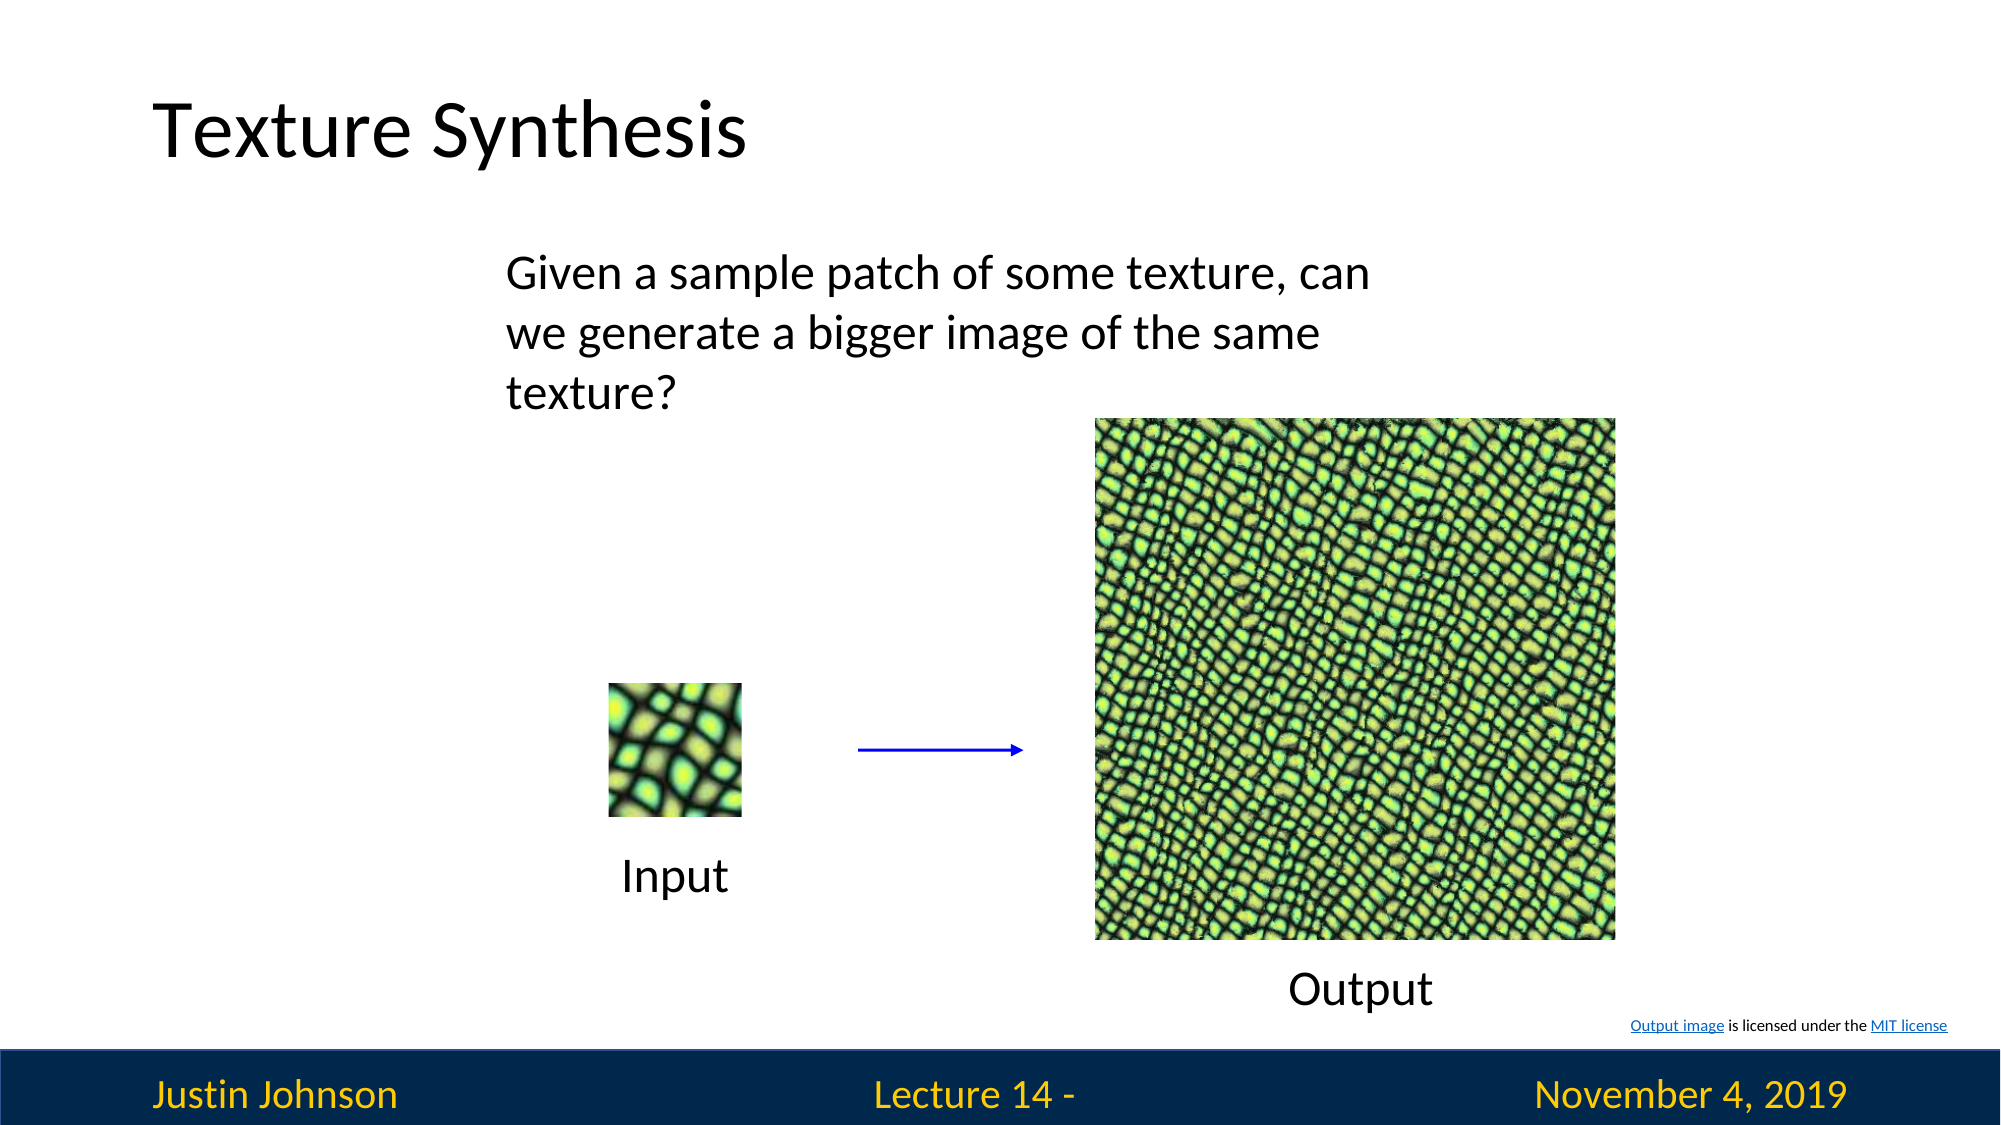

# Texture Synthesis
Given a sample patch of some texture, can we generate a bigger image of the same texture?

Input

Output
Output image is licensed under the MIT license
Justin Johnson
November 4, 2019
Lecture 14 - 105